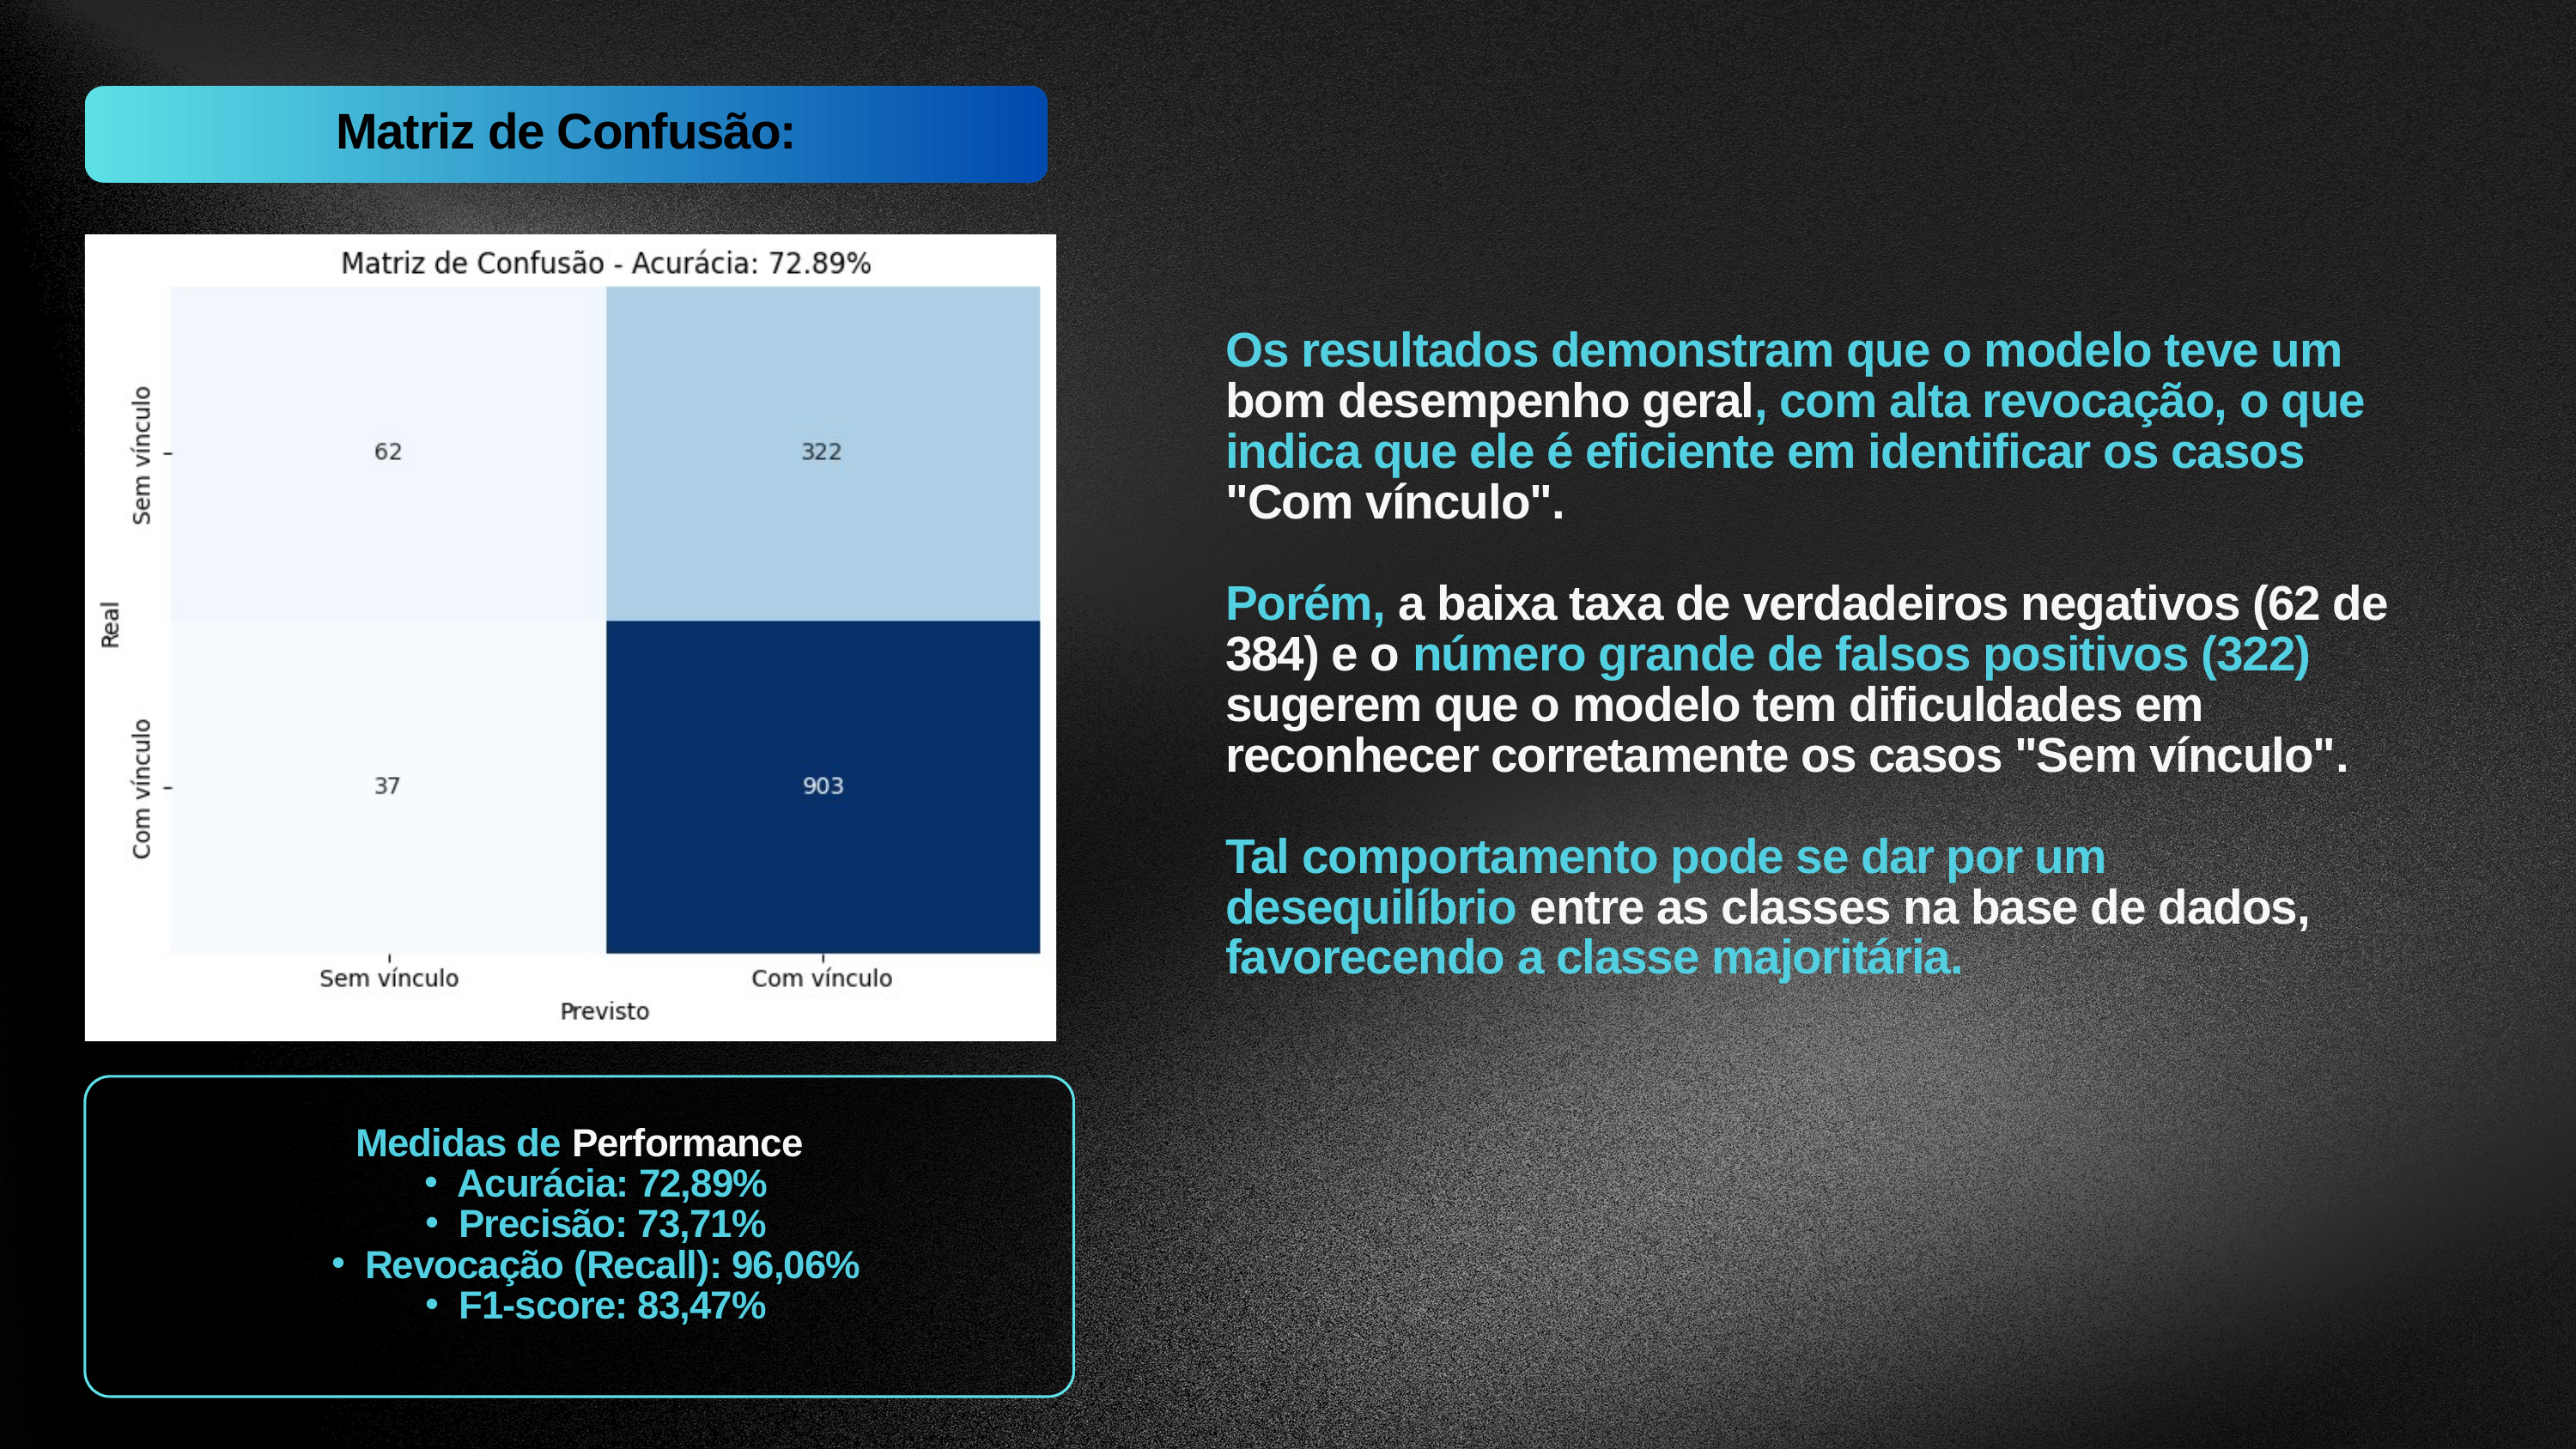

Matriz de Confusão:

Os resultados demonstram que o modelo teve um bom desempenho geral, com alta revocação, o que indica que ele é eficiente em identificar os casos "Com vínculo".

Porém, a baixa taxa de verdadeiros negativos (62 de 384) e o número grande de falsos positivos (322) sugerem que o modelo tem dificuldades em reconhecer corretamente os casos "Sem vínculo".

Tal comportamento pode se dar por um desequilíbrio entre as classes na base de dados, favorecendo a classe majoritária.

Medidas de Performance
Acurácia: 72,89%
Precisão: 73,71%
Revocação (Recall): 96,06%
F1-score: 83,47%